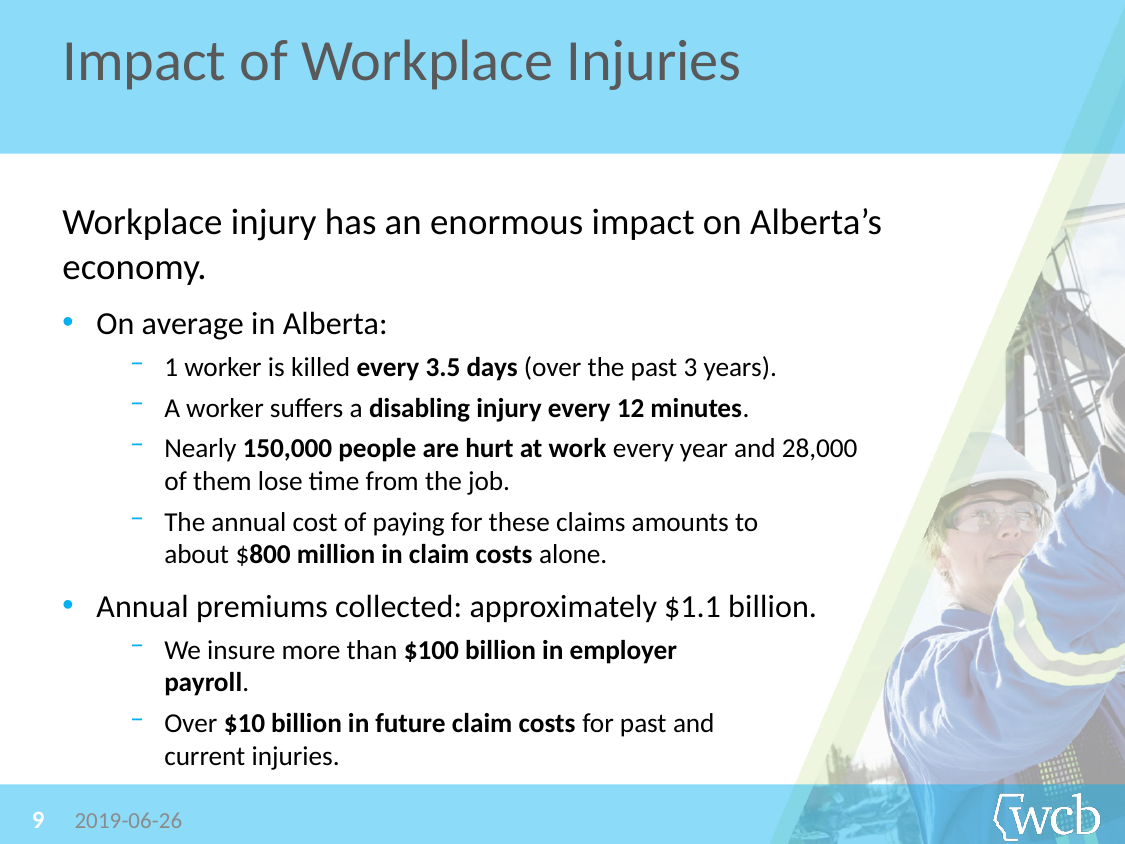

Impact of Workplace Injuries
Workplace injury has an enormous impact on Alberta’s economy.
On average in Alberta:
1 worker is killed every 3.5 days (over the past 3 years).
A worker suffers a disabling injury every 12 minutes.
Nearly 150,000 people are hurt at work every year and 28,000
of them lose time from the job.
The annual cost of paying for these claims amounts to
about $800 million in claim costs alone.
Annual premiums collected: approximately $1.1 billion.
We insure more than $100 billion in employer
payroll.
Over $10 billion in future claim costs for past and
current injuries.
9
2019-06-26